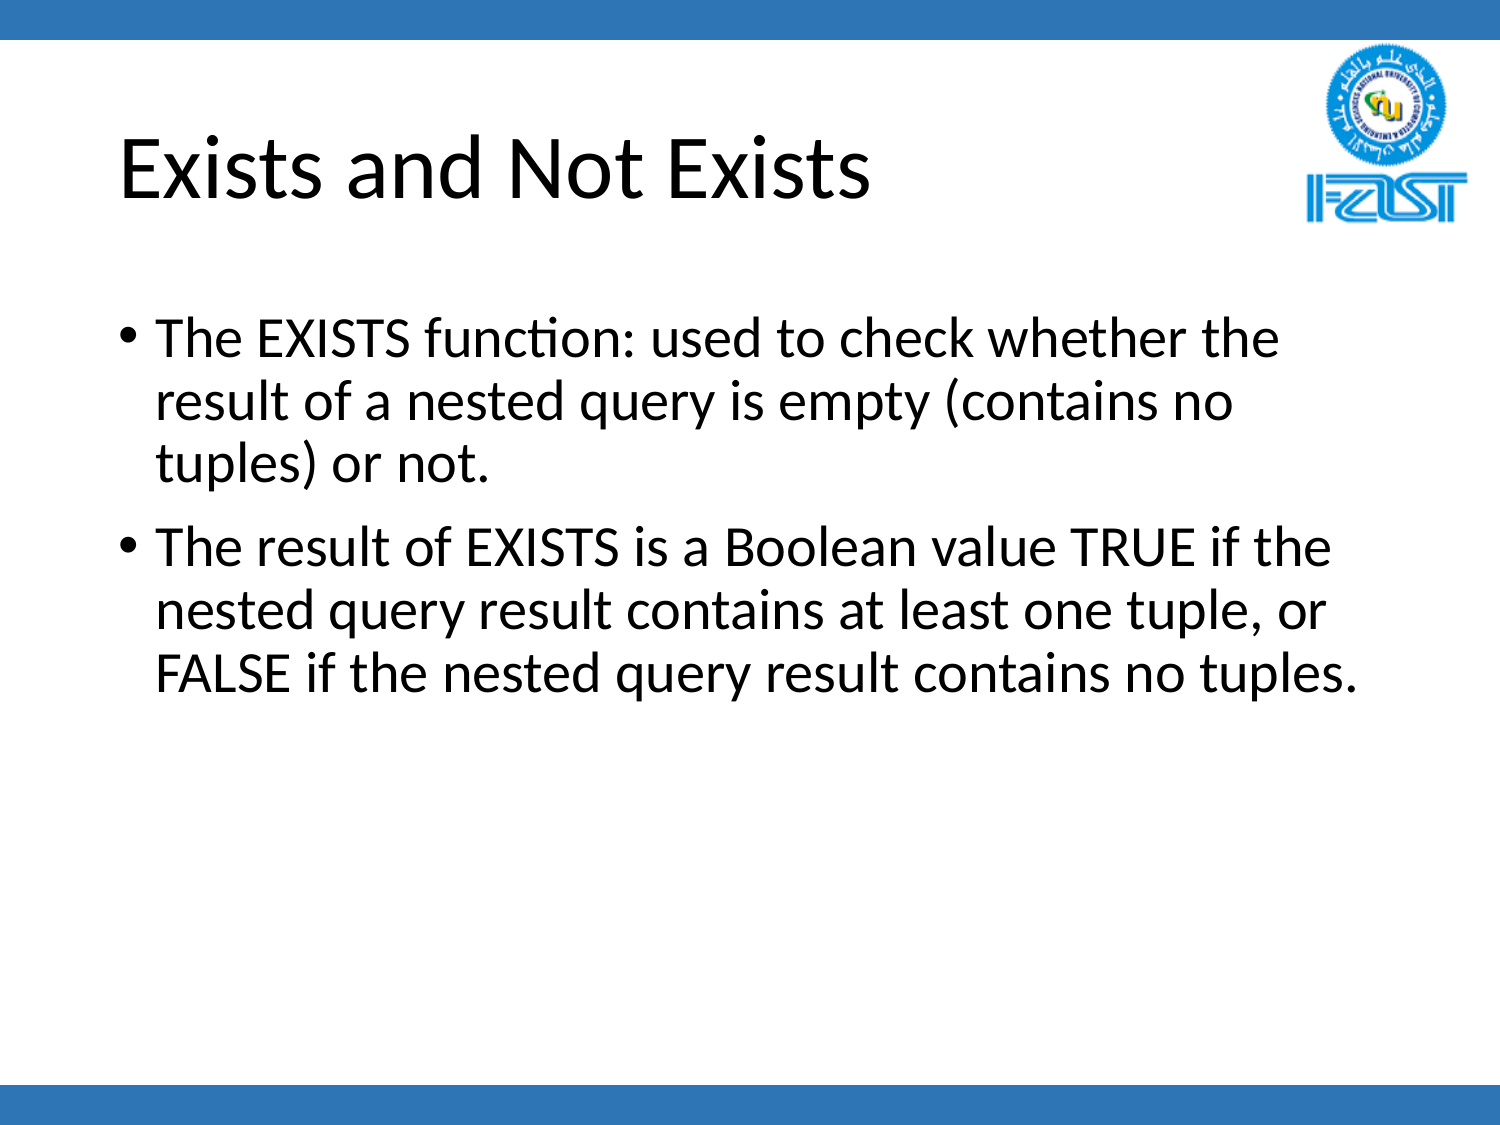

# Exists and Not Exists
The EXISTS function: used to check whether the result of a nested query is empty (contains no tuples) or not.
The result of EXISTS is a Boolean value TRUE if the nested query result contains at least one tuple, or FALSE if the nested query result contains no tuples.